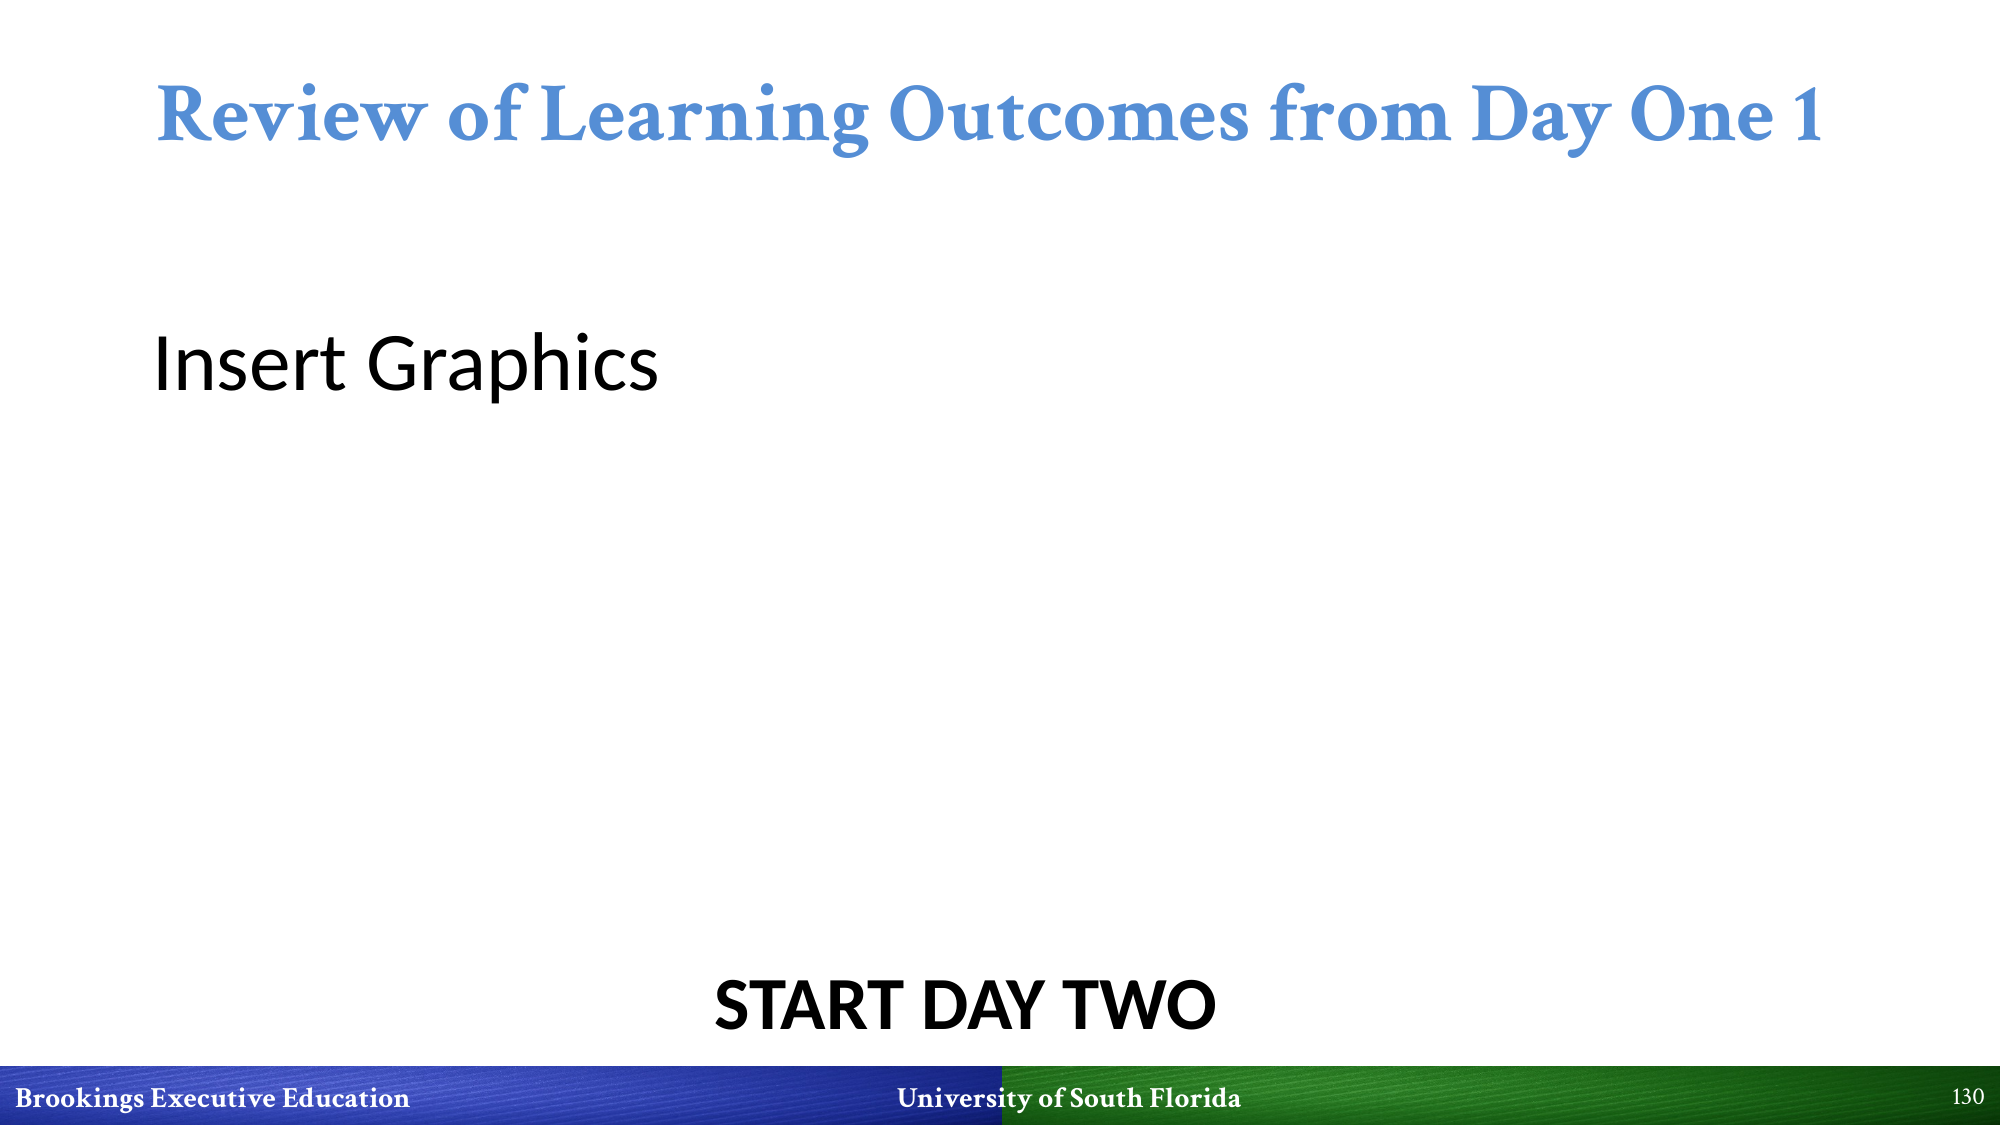

# Review of Learning Outcomes from Day One 1
Insert Graphics

START DAY TWO

130
Brookings Executive Education                              		                University of South Florida